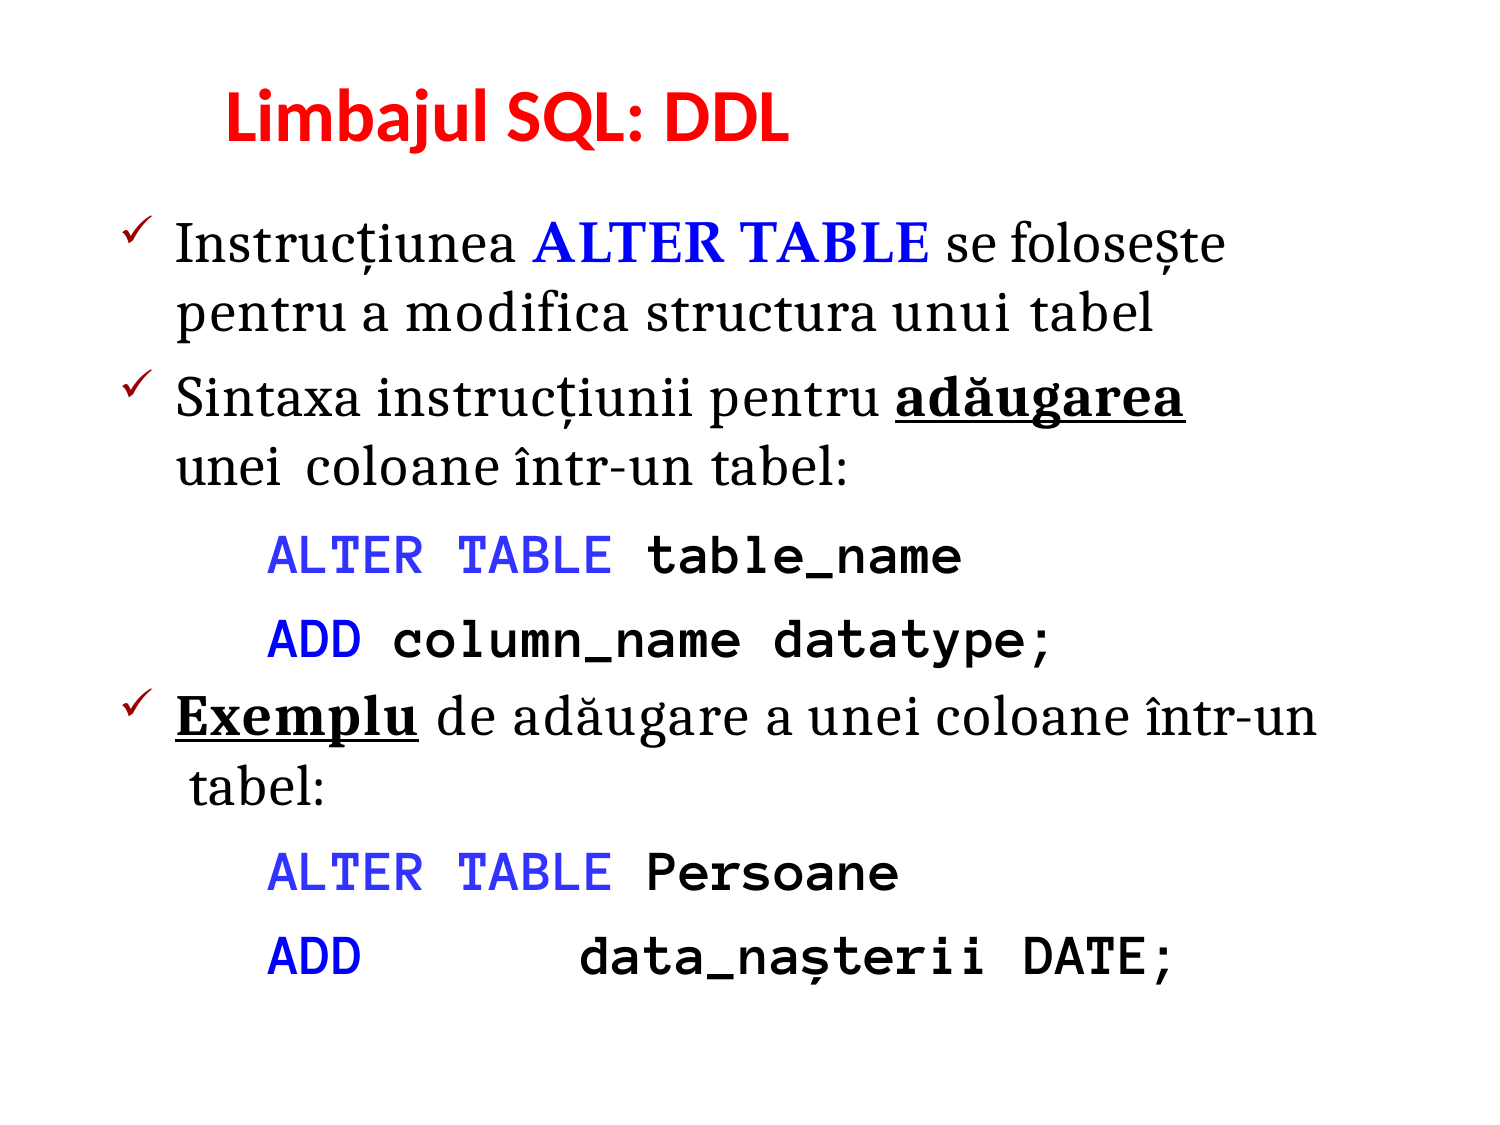

# Limbajul SQL: DDL
Instrucțiunea ALTER TABLE se folosește  pentru a modifica structura unui tabel
Sintaxa instrucțiunii pentru adăugarea unei  coloane într-un tabel:
ALTER TABLE table_name  ADD column_name datatype;
Exemplu de adăugare a unei coloane într-un  tabel:
ALTER TABLE Persoane
ADD	data_nașterii DATE;